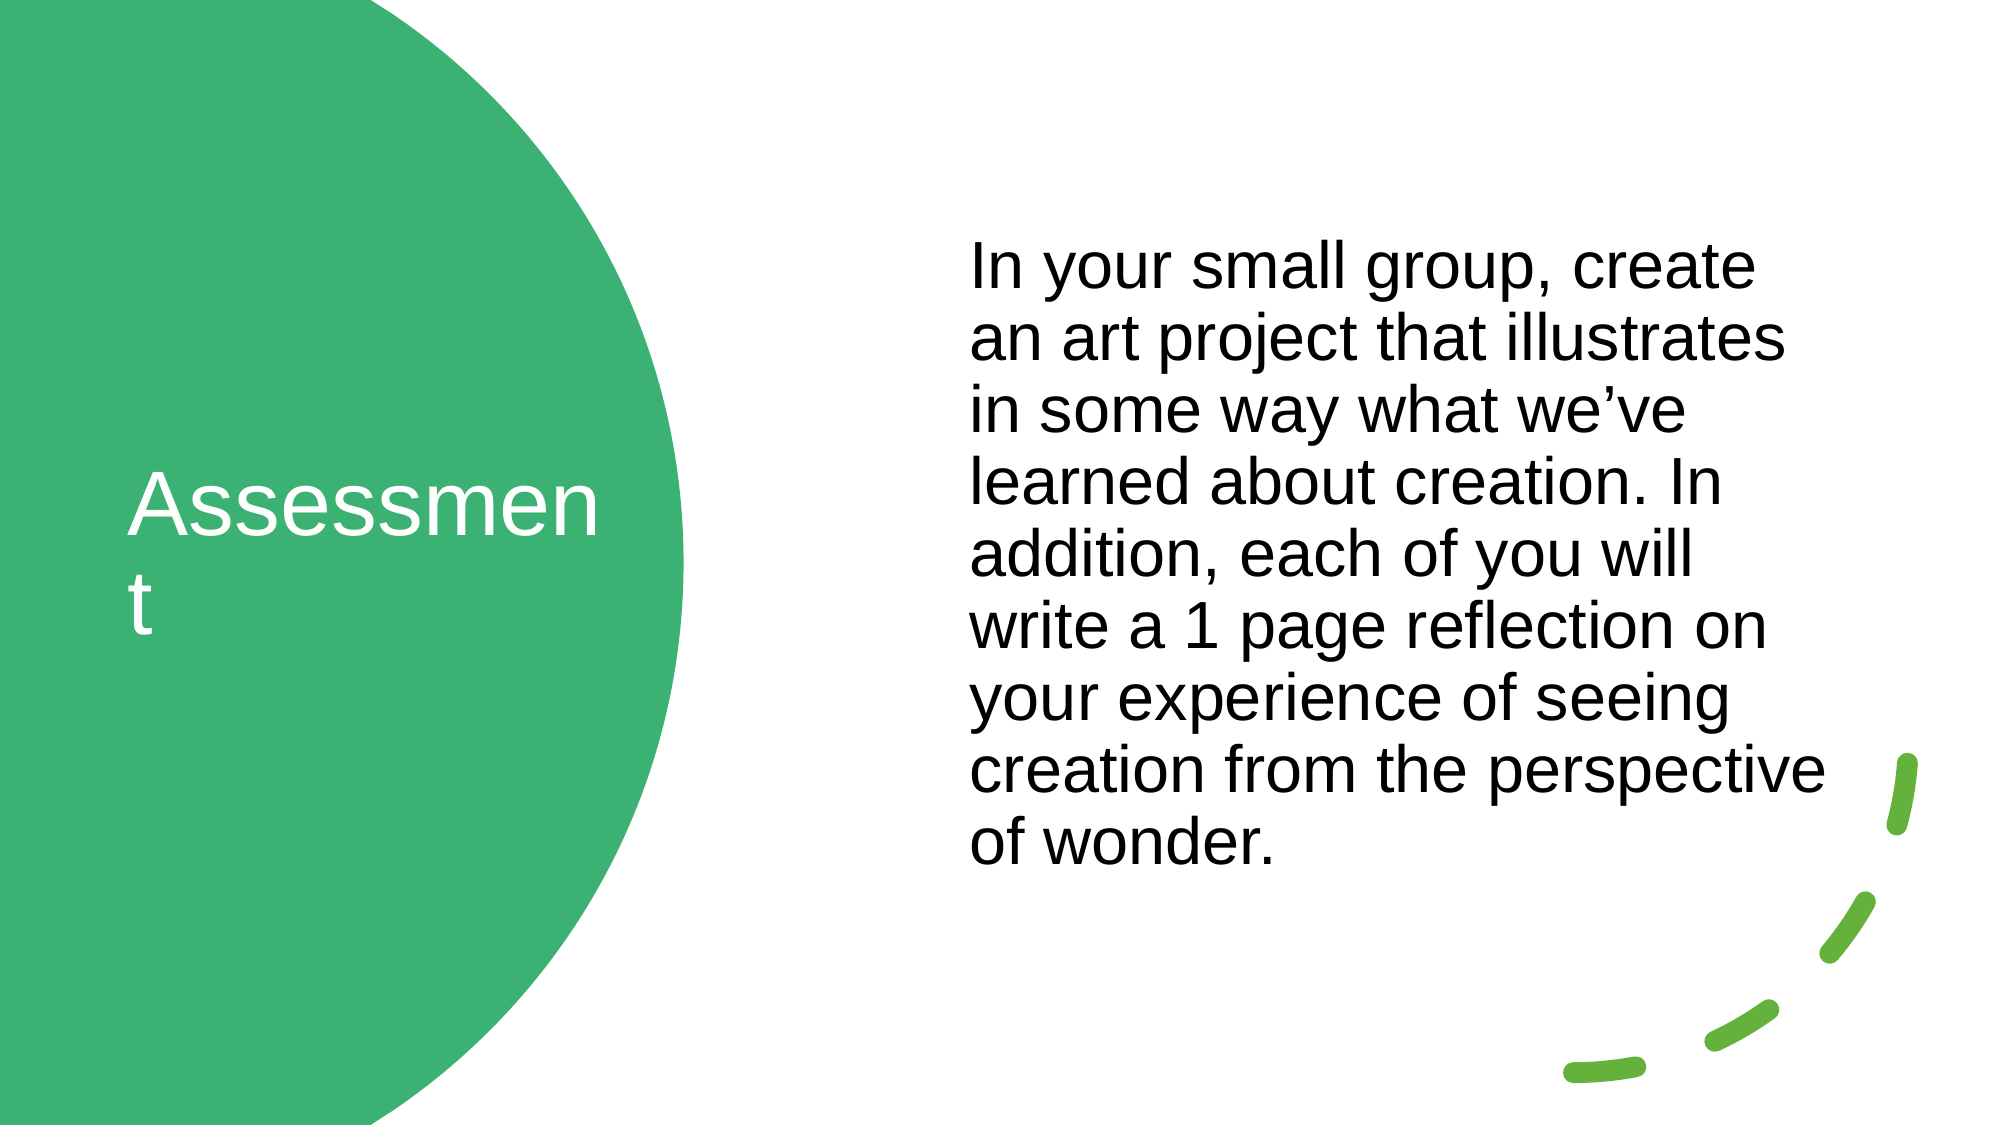

In your small group, create an art project that illustrates in some way what we’ve learned about creation. In addition, each of you will write a 1 page reflection on your experience of seeing creation from the perspective of wonder.
# Assessment